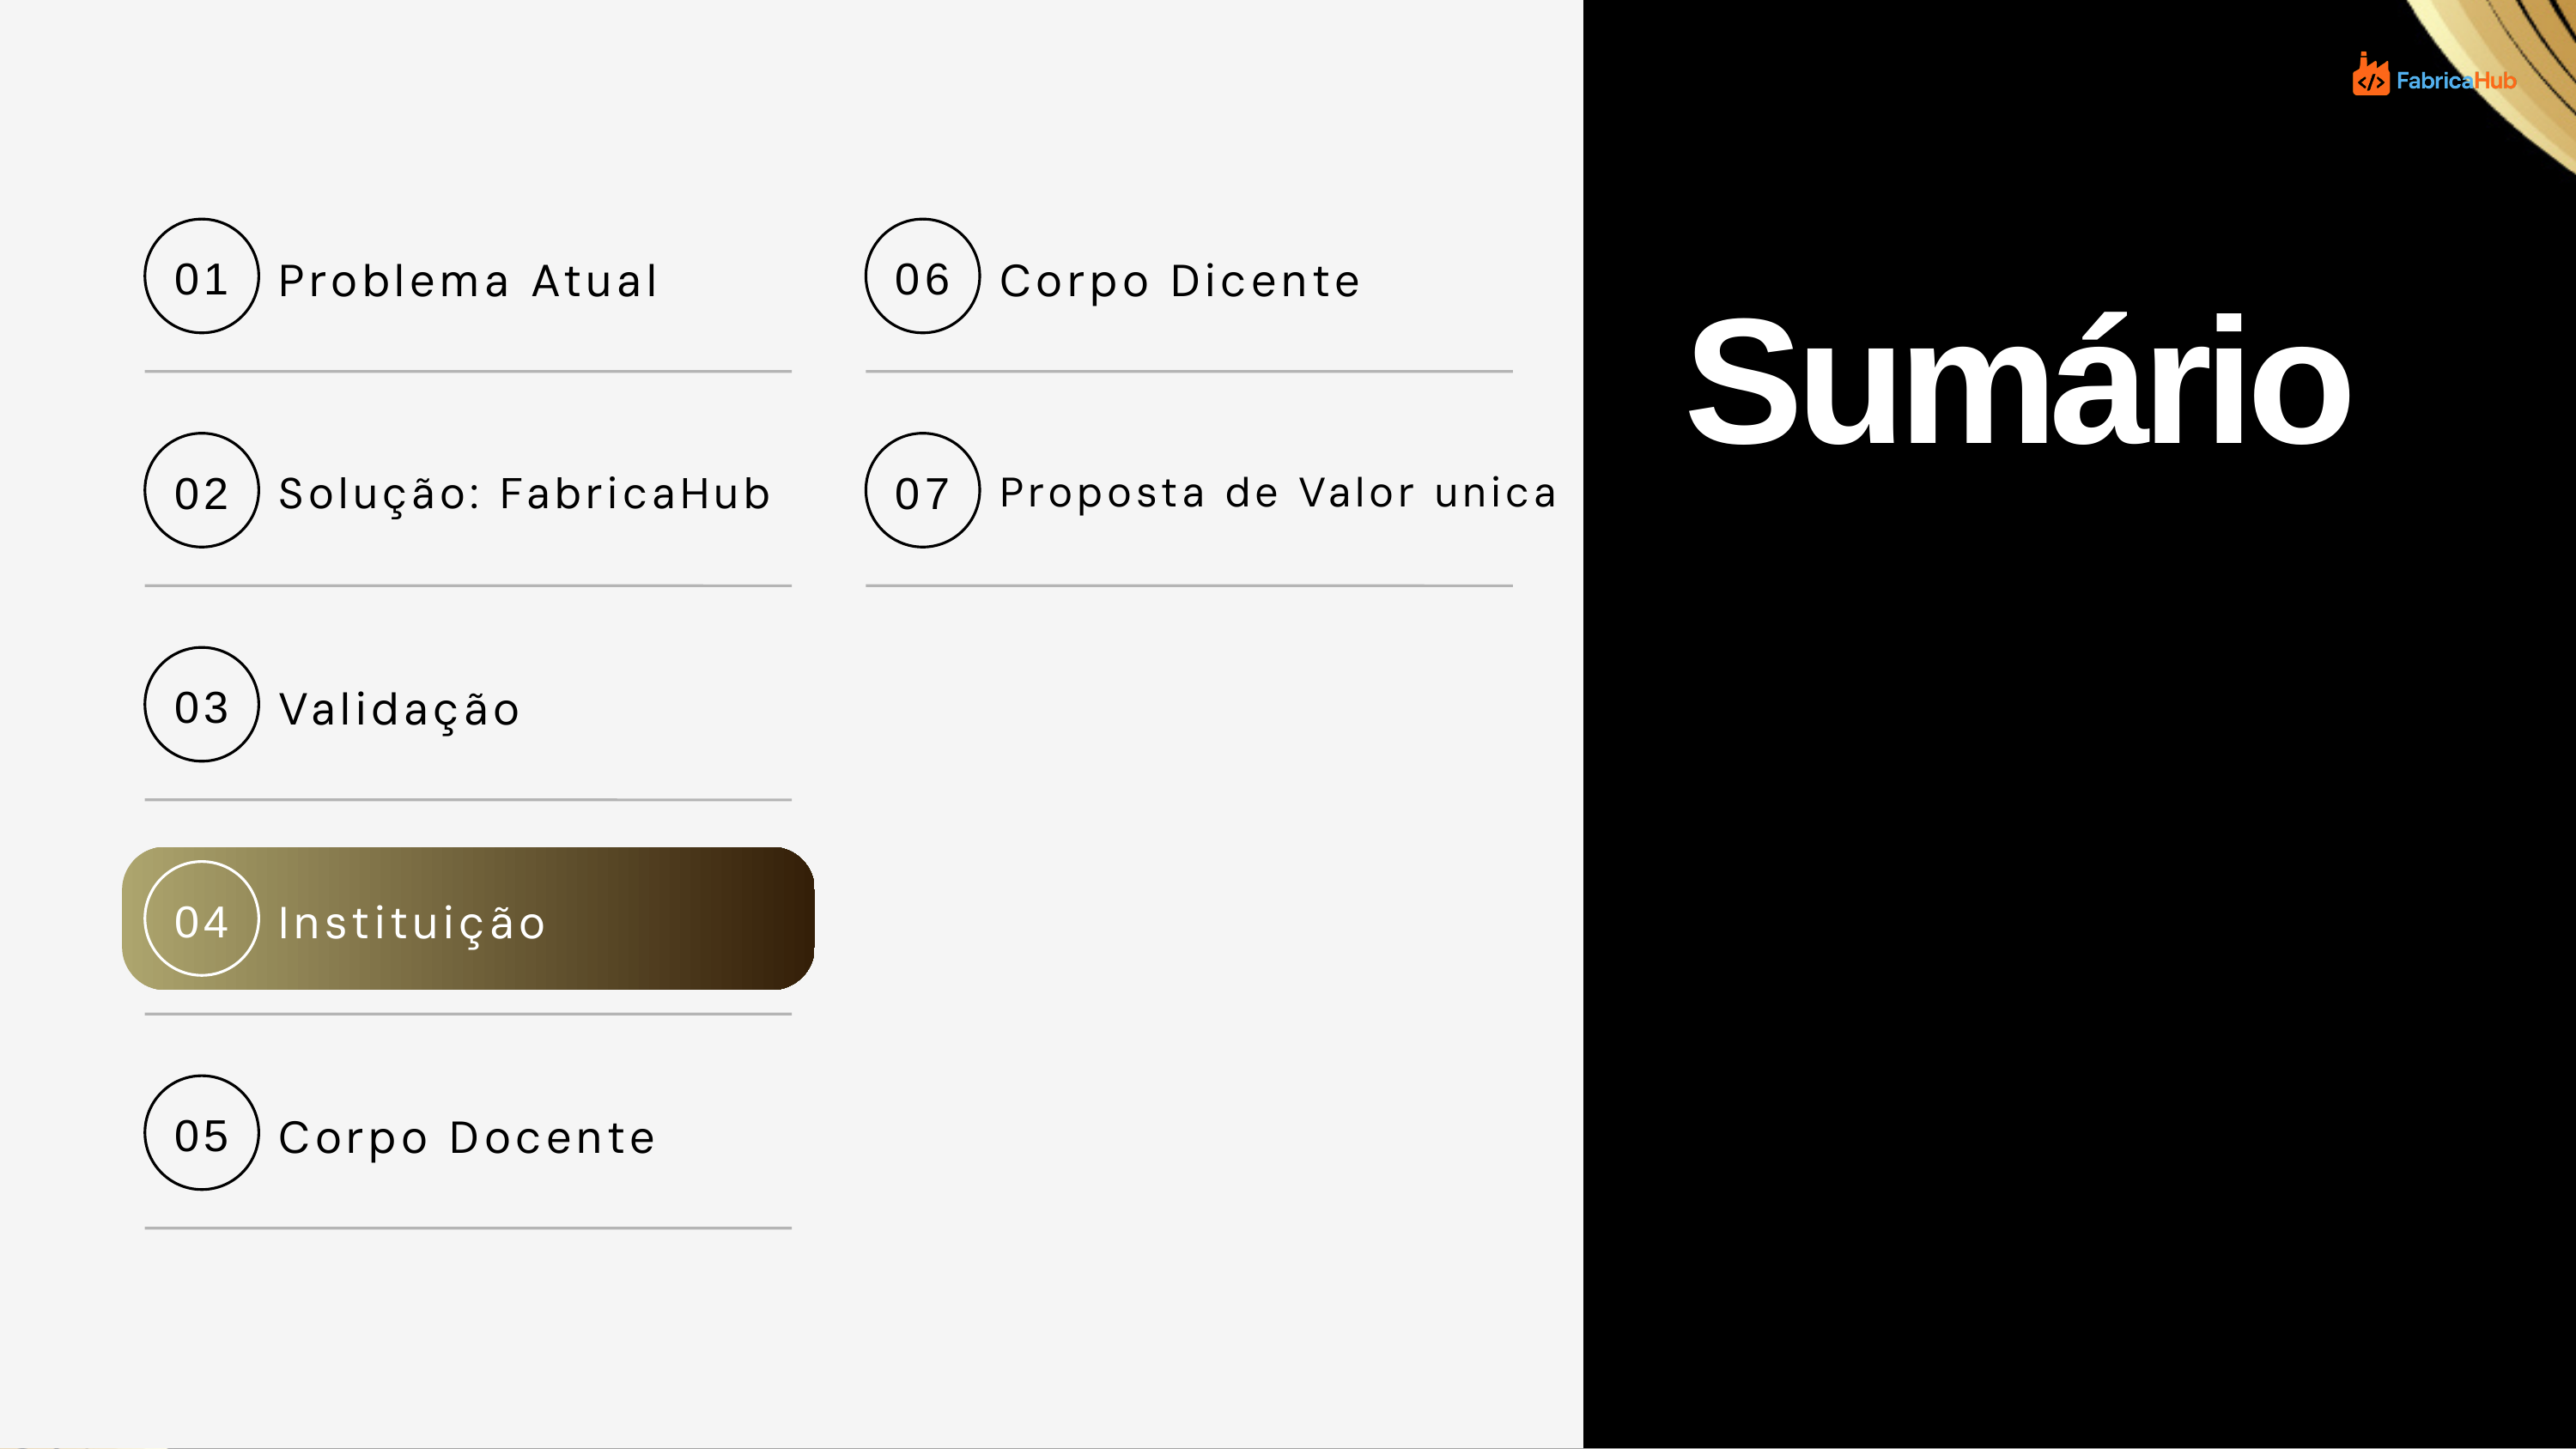

01

06
Problema Atual
Corpo Dicente
Sumário

02

07
Solução: FabricaHub
Proposta de Valor unica

03
Validação

04
Instituição

05
Corpo Docente